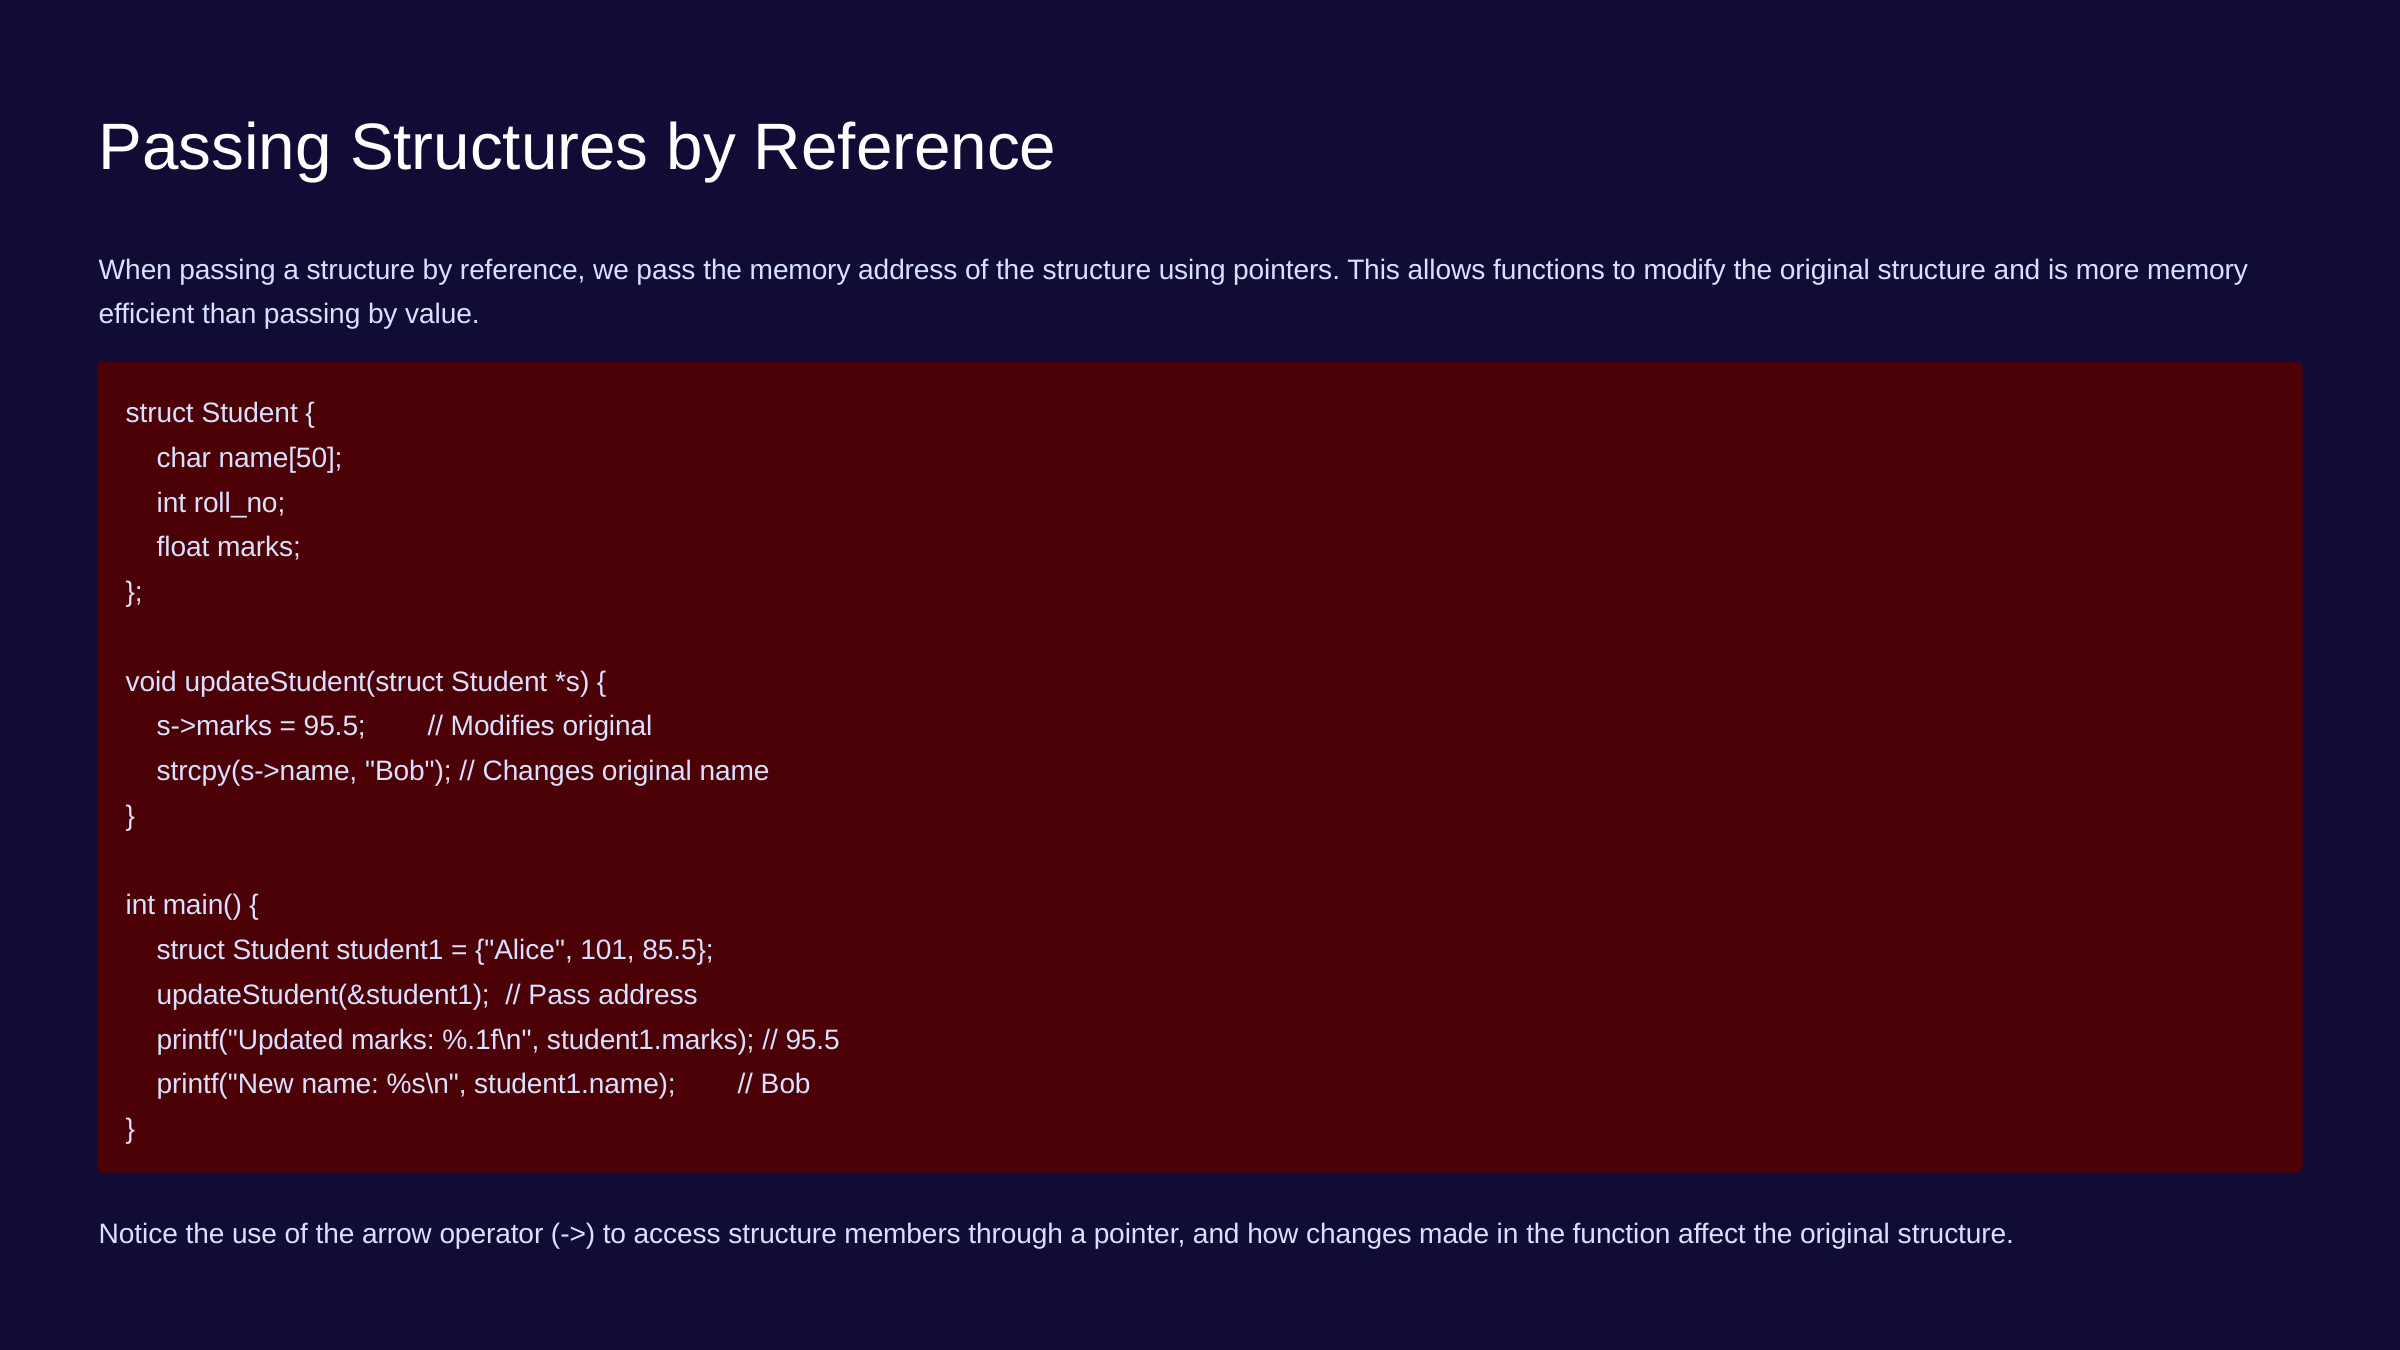

Passing Structures by Reference
When passing a structure by reference, we pass the memory address of the structure using pointers. This allows functions to modify the original structure and is more memory efficient than passing by value.

struct Student {
    char name[50];
    int roll_no;
    float marks;
};

void updateStudent(struct Student *s) {
    s->marks = 95.5;        // Modifies original
    strcpy(s->name, "Bob"); // Changes original name
}

int main() {
    struct Student student1 = {"Alice", 101, 85.5};
    updateStudent(&student1);  // Pass address
    printf("Updated marks: %.1f\n", student1.marks); // 95.5
    printf("New name: %s\n", student1.name);        // Bob
}
Notice the use of the arrow operator (->) to access structure members through a pointer, and how changes made in the function affect the original structure.